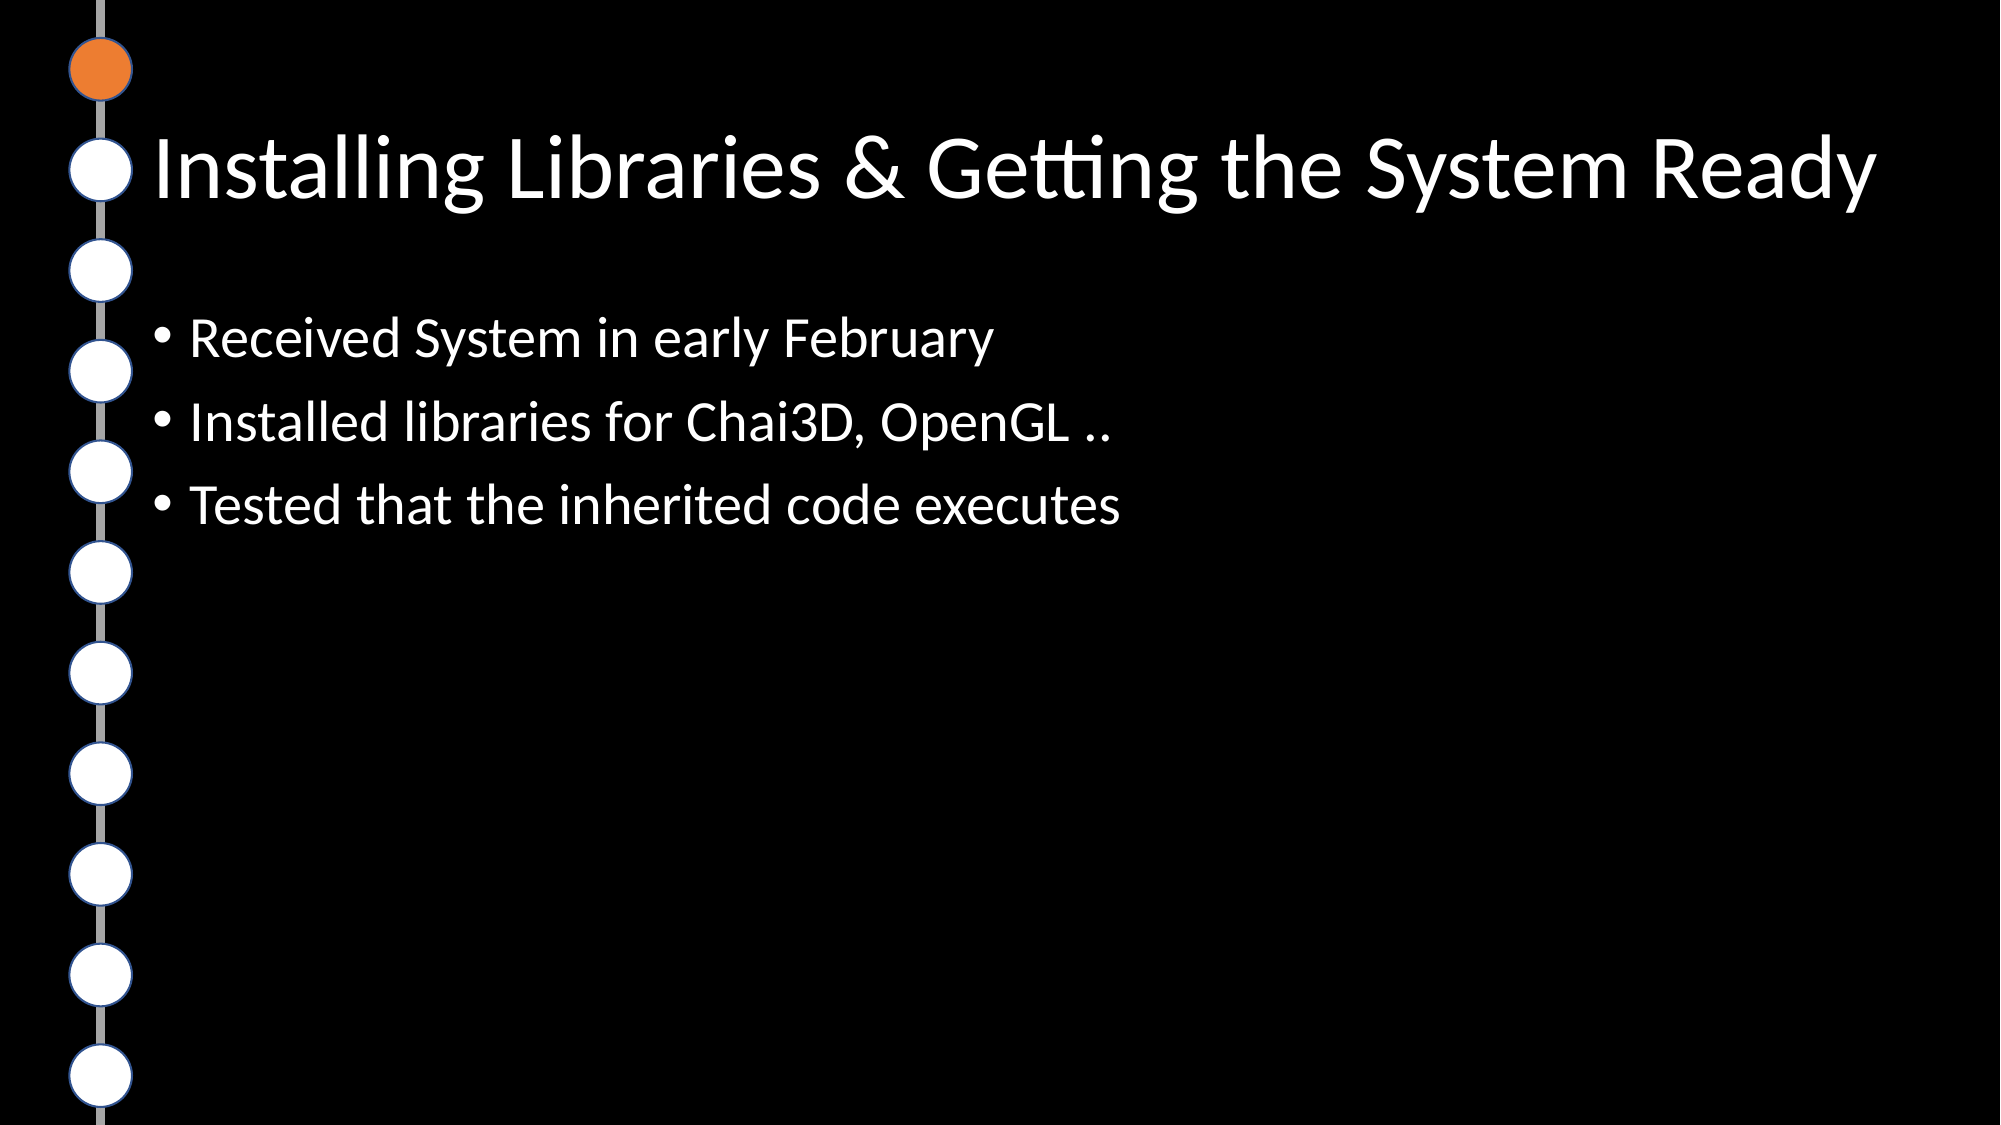

# Installing Libraries & Getting the System Ready

Received System in early February
Installed libraries for Chai3D, OpenGL ..
Tested that the inherited code executes